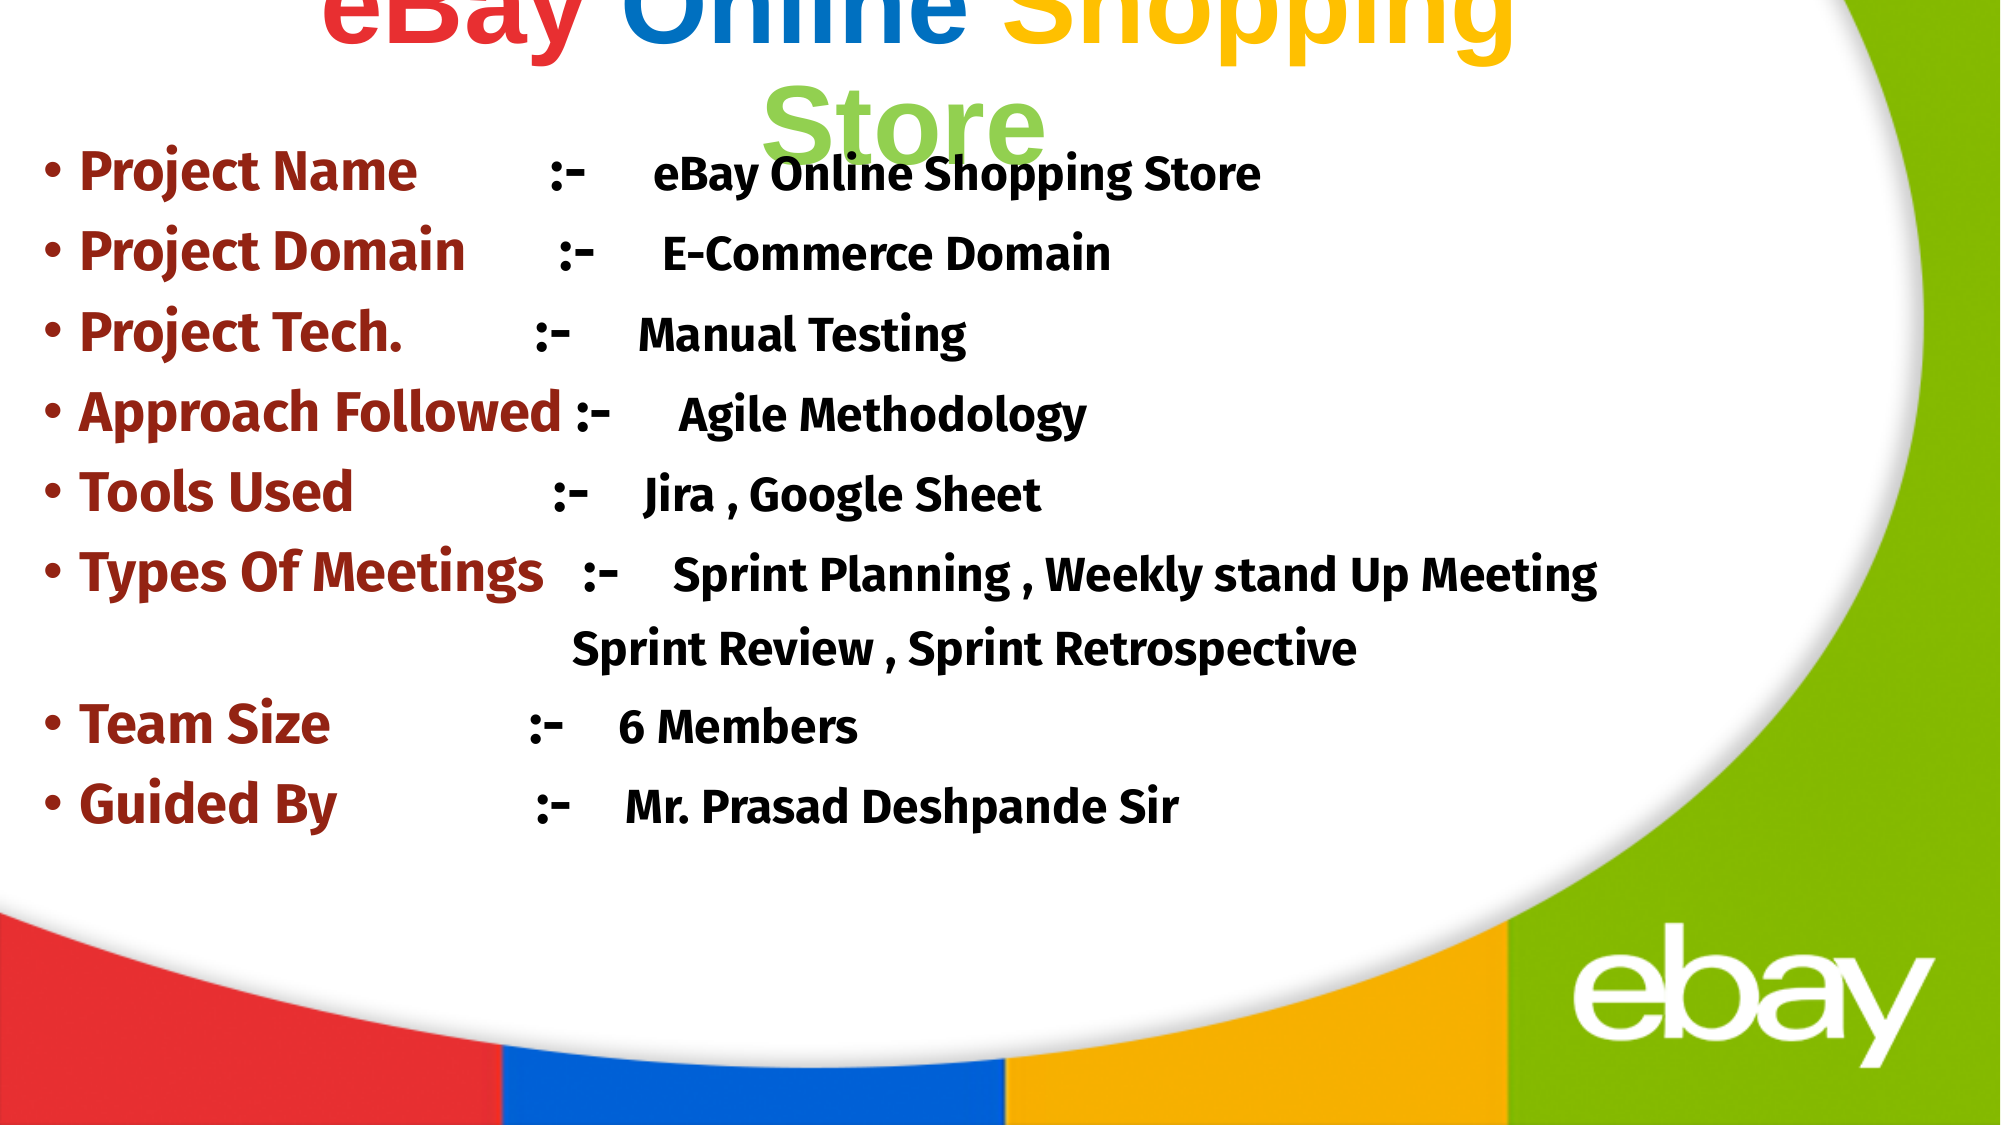

# eBay Online Shopping Store
Project Name          :-     eBay Online Shopping Store
Project Domain       :-     E-Commerce Domain
Project Tech.          :-     Manual Testing
Approach Followed :-     Agile Methodology
Tools Used               :-    Jira , Google Sheet
Types Of Meetings   :-    Sprint Planning , Weekly stand Up Meeting
                                              Sprint Review , Sprint Retrospective
Team Size               :-    6 Members
Guided By               :-    Mr. Prasad Deshpande Sir